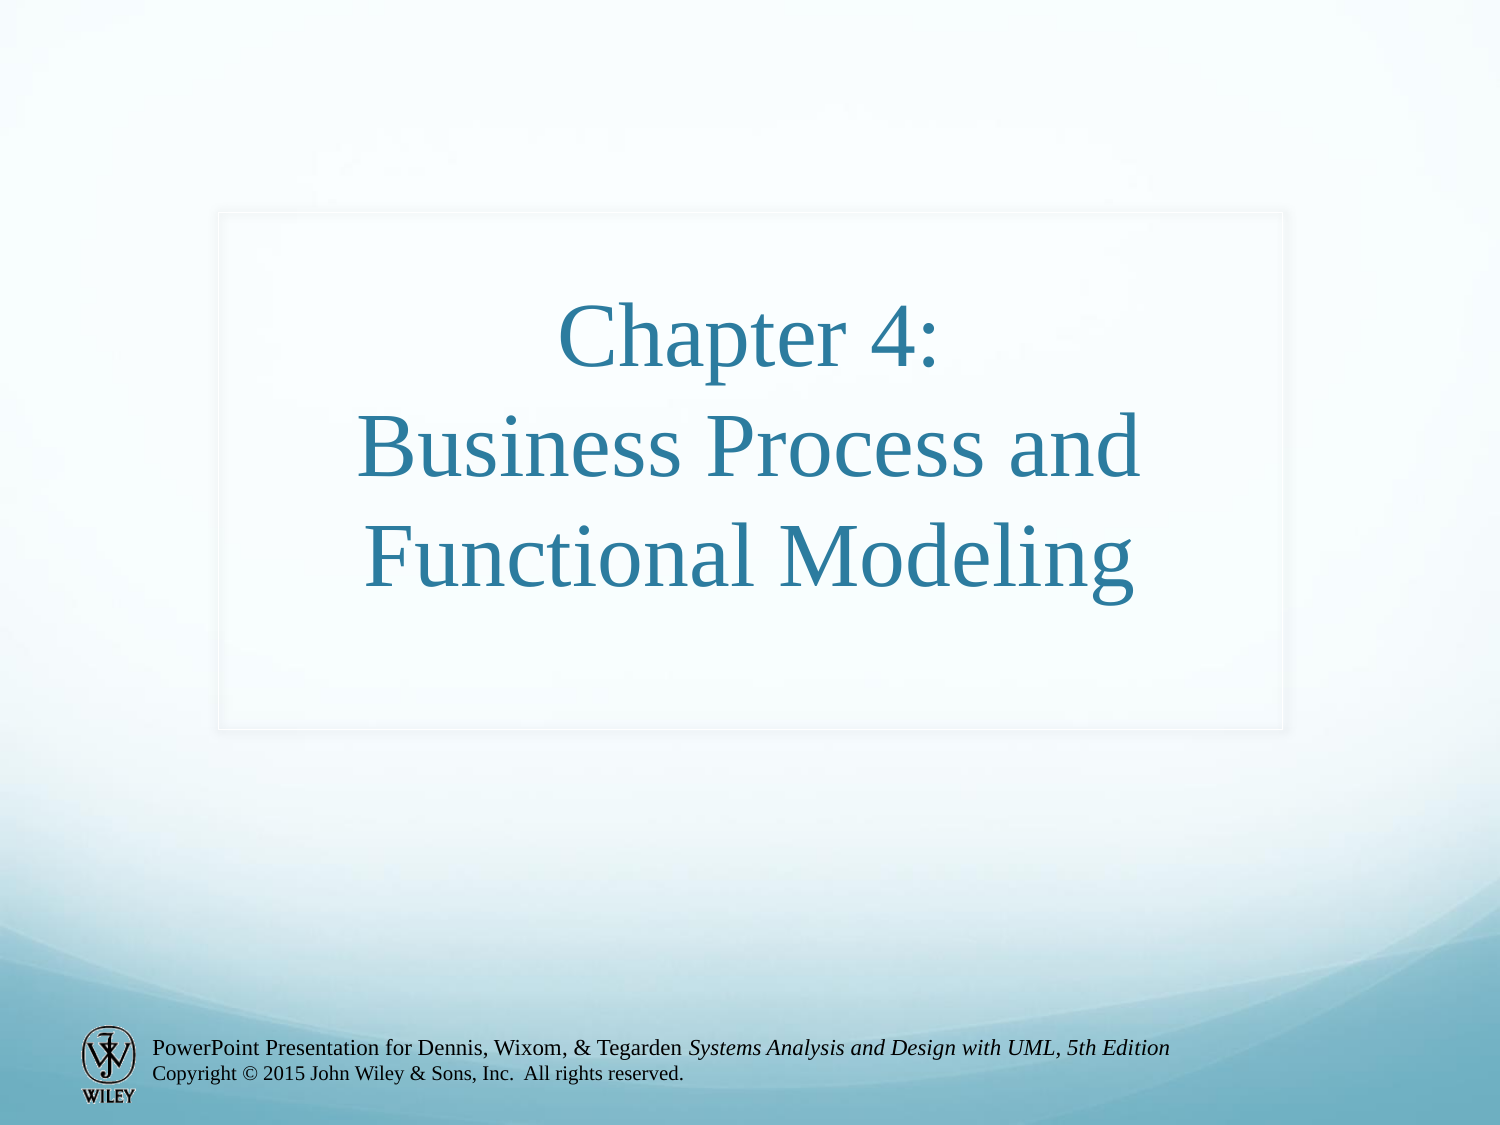

# Chapter 4: Business Process and Functional Modeling